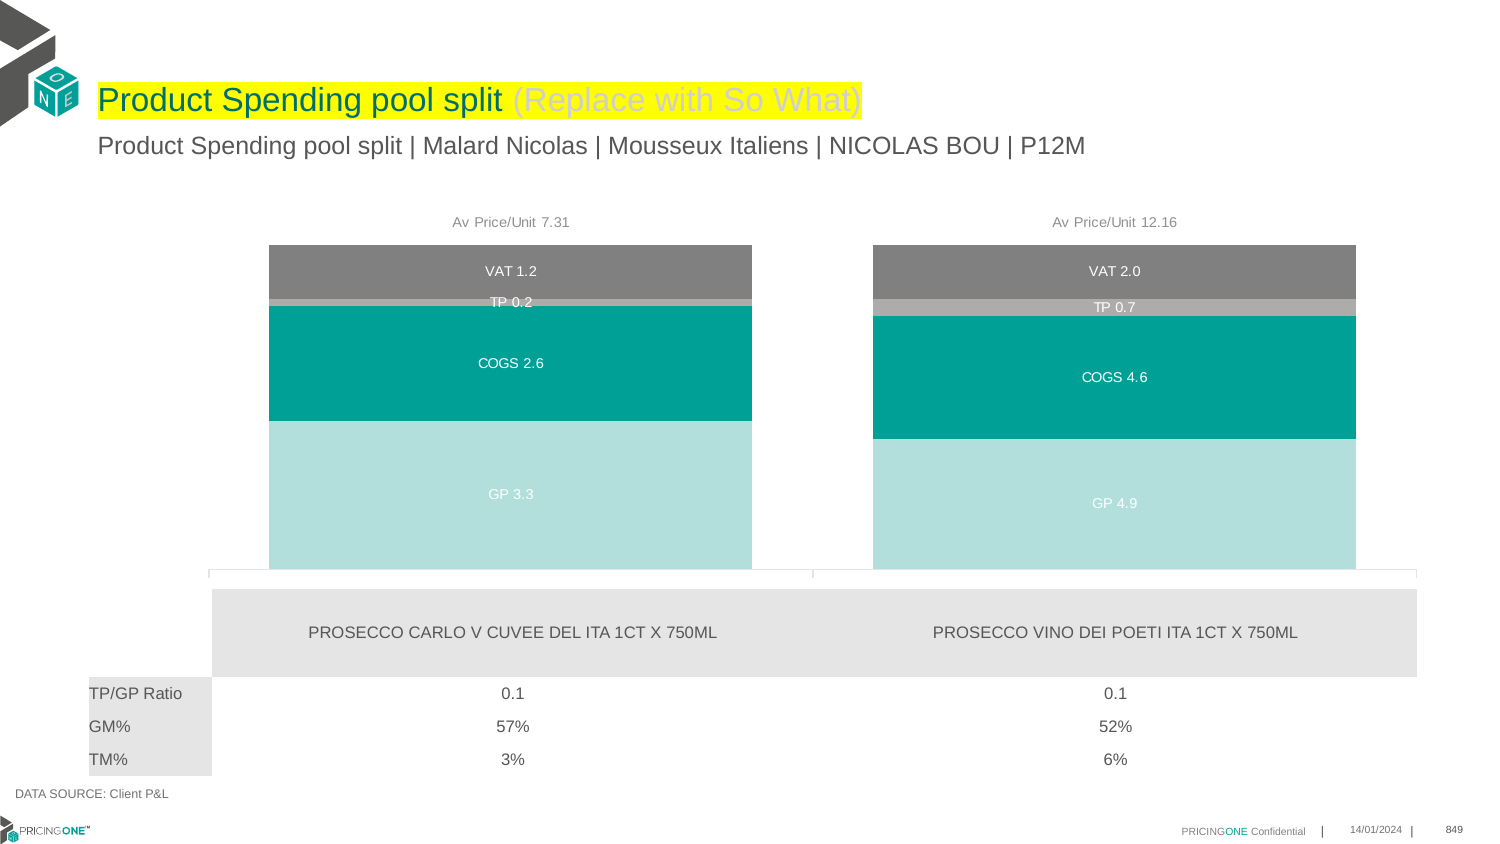

# Product Spending pool split (Replace with So What)
Product Spending pool split | Malard Nicolas | Mousseux Italiens | NICOLAS BOU | P12M

### Chart

| Category | GP | COGS | TP | VAT |
|---|---|---|---|---|
| Av Price/Unit 7.31 | 3.3478278215223094 | 2.5729989501312334 | 0.17059930008748836 | 1.2182852143482061 |
| Av Price/Unit 12.16 | 4.899850724637681 | 4.577345652173912 | 0.6556596618357506 | 2.0265700483091793 |
|  | PROSECCO CARLO V CUVEE DEL ITA 1CT X 750ML | PROSECCO VINO DEI POETI ITA 1CT X 750ML |
| --- | --- | --- |
| TP/GP Ratio | 0.1 | 0.1 |
| GM% | 57% | 52% |
| TM% | 3% | 6% |
DATA SOURCE: Client P&L

14/01/2024
849